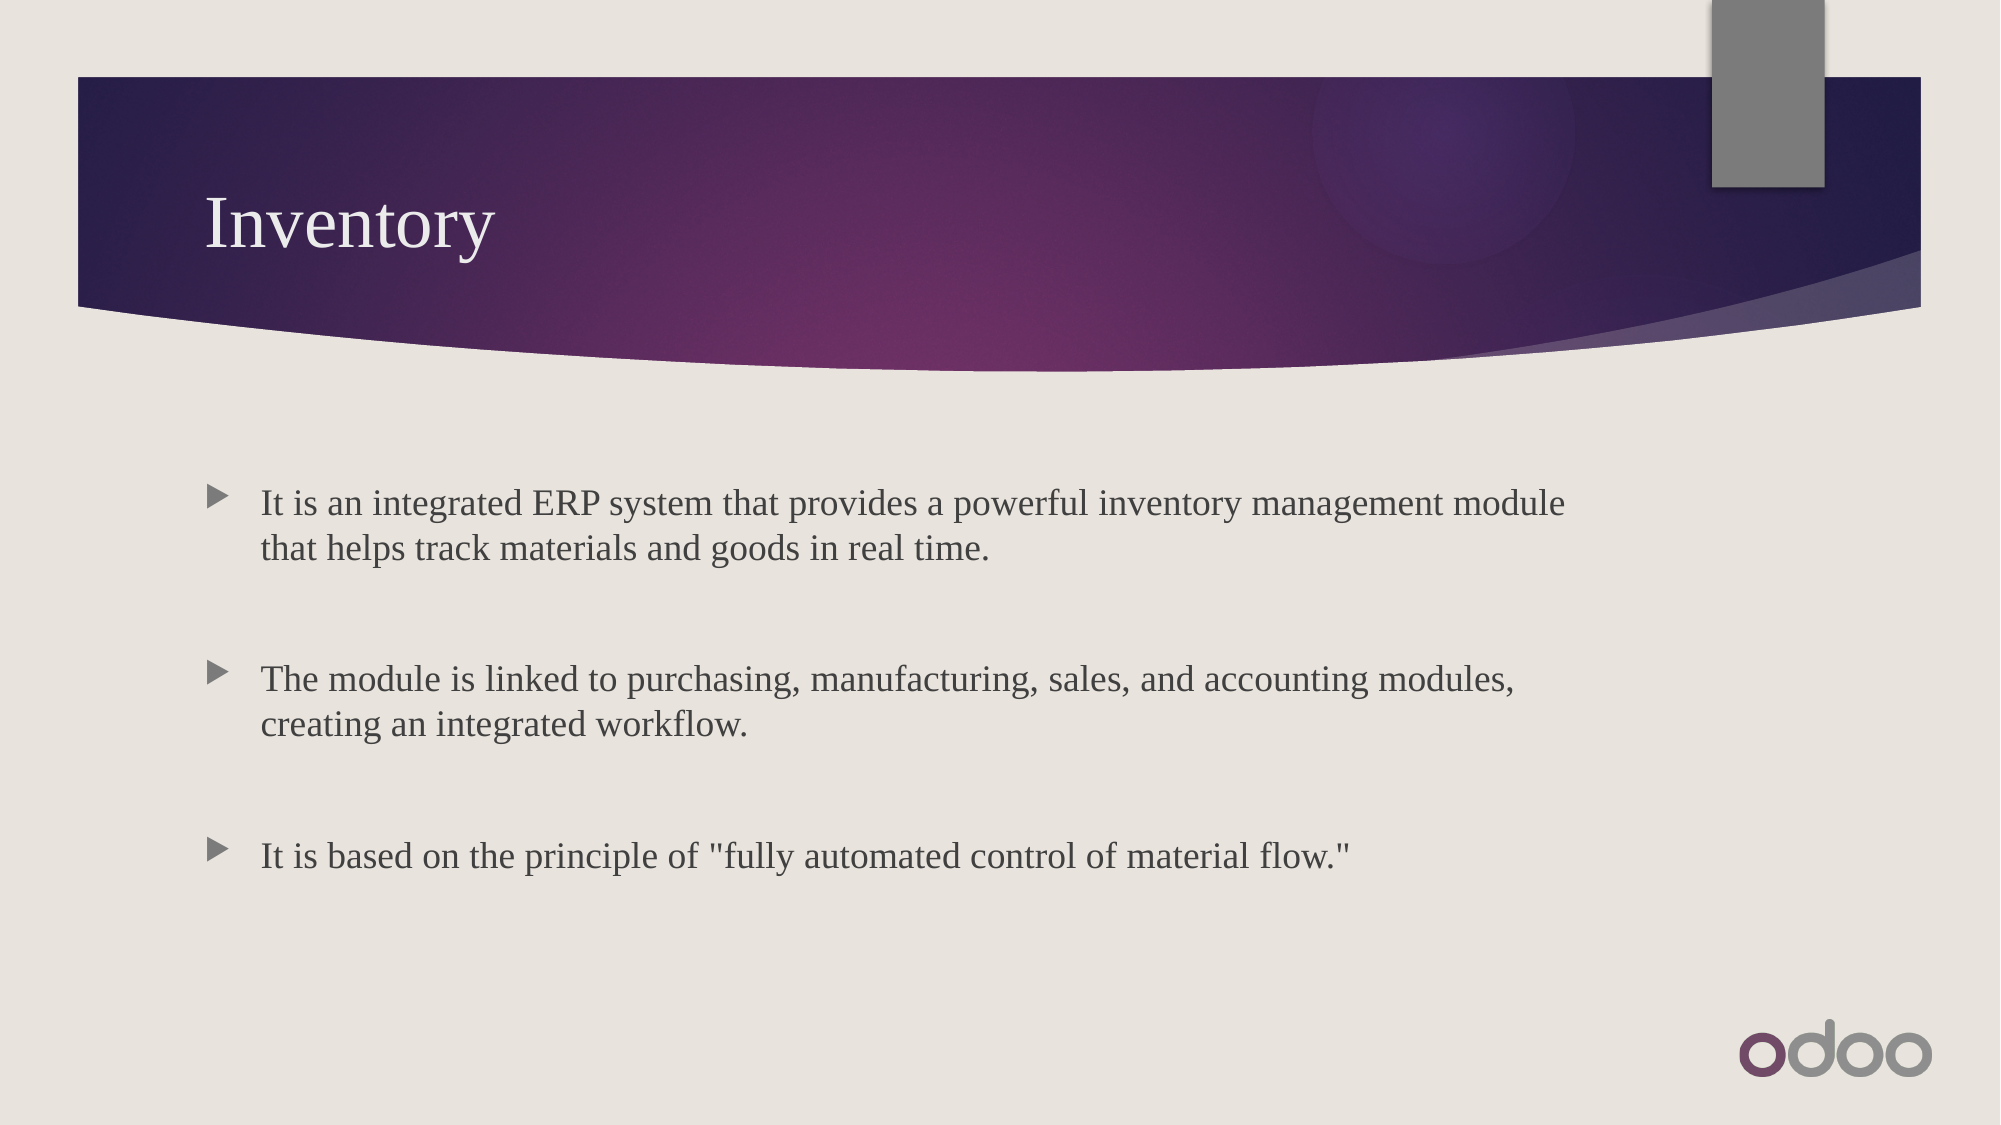

# Inventory
It is an integrated ERP system that provides a powerful inventory management module that helps track materials and goods in real time.

The module is linked to purchasing, manufacturing, sales, and accounting modules, creating an integrated workflow.

It is based on the principle of "fully automated control of material flow."